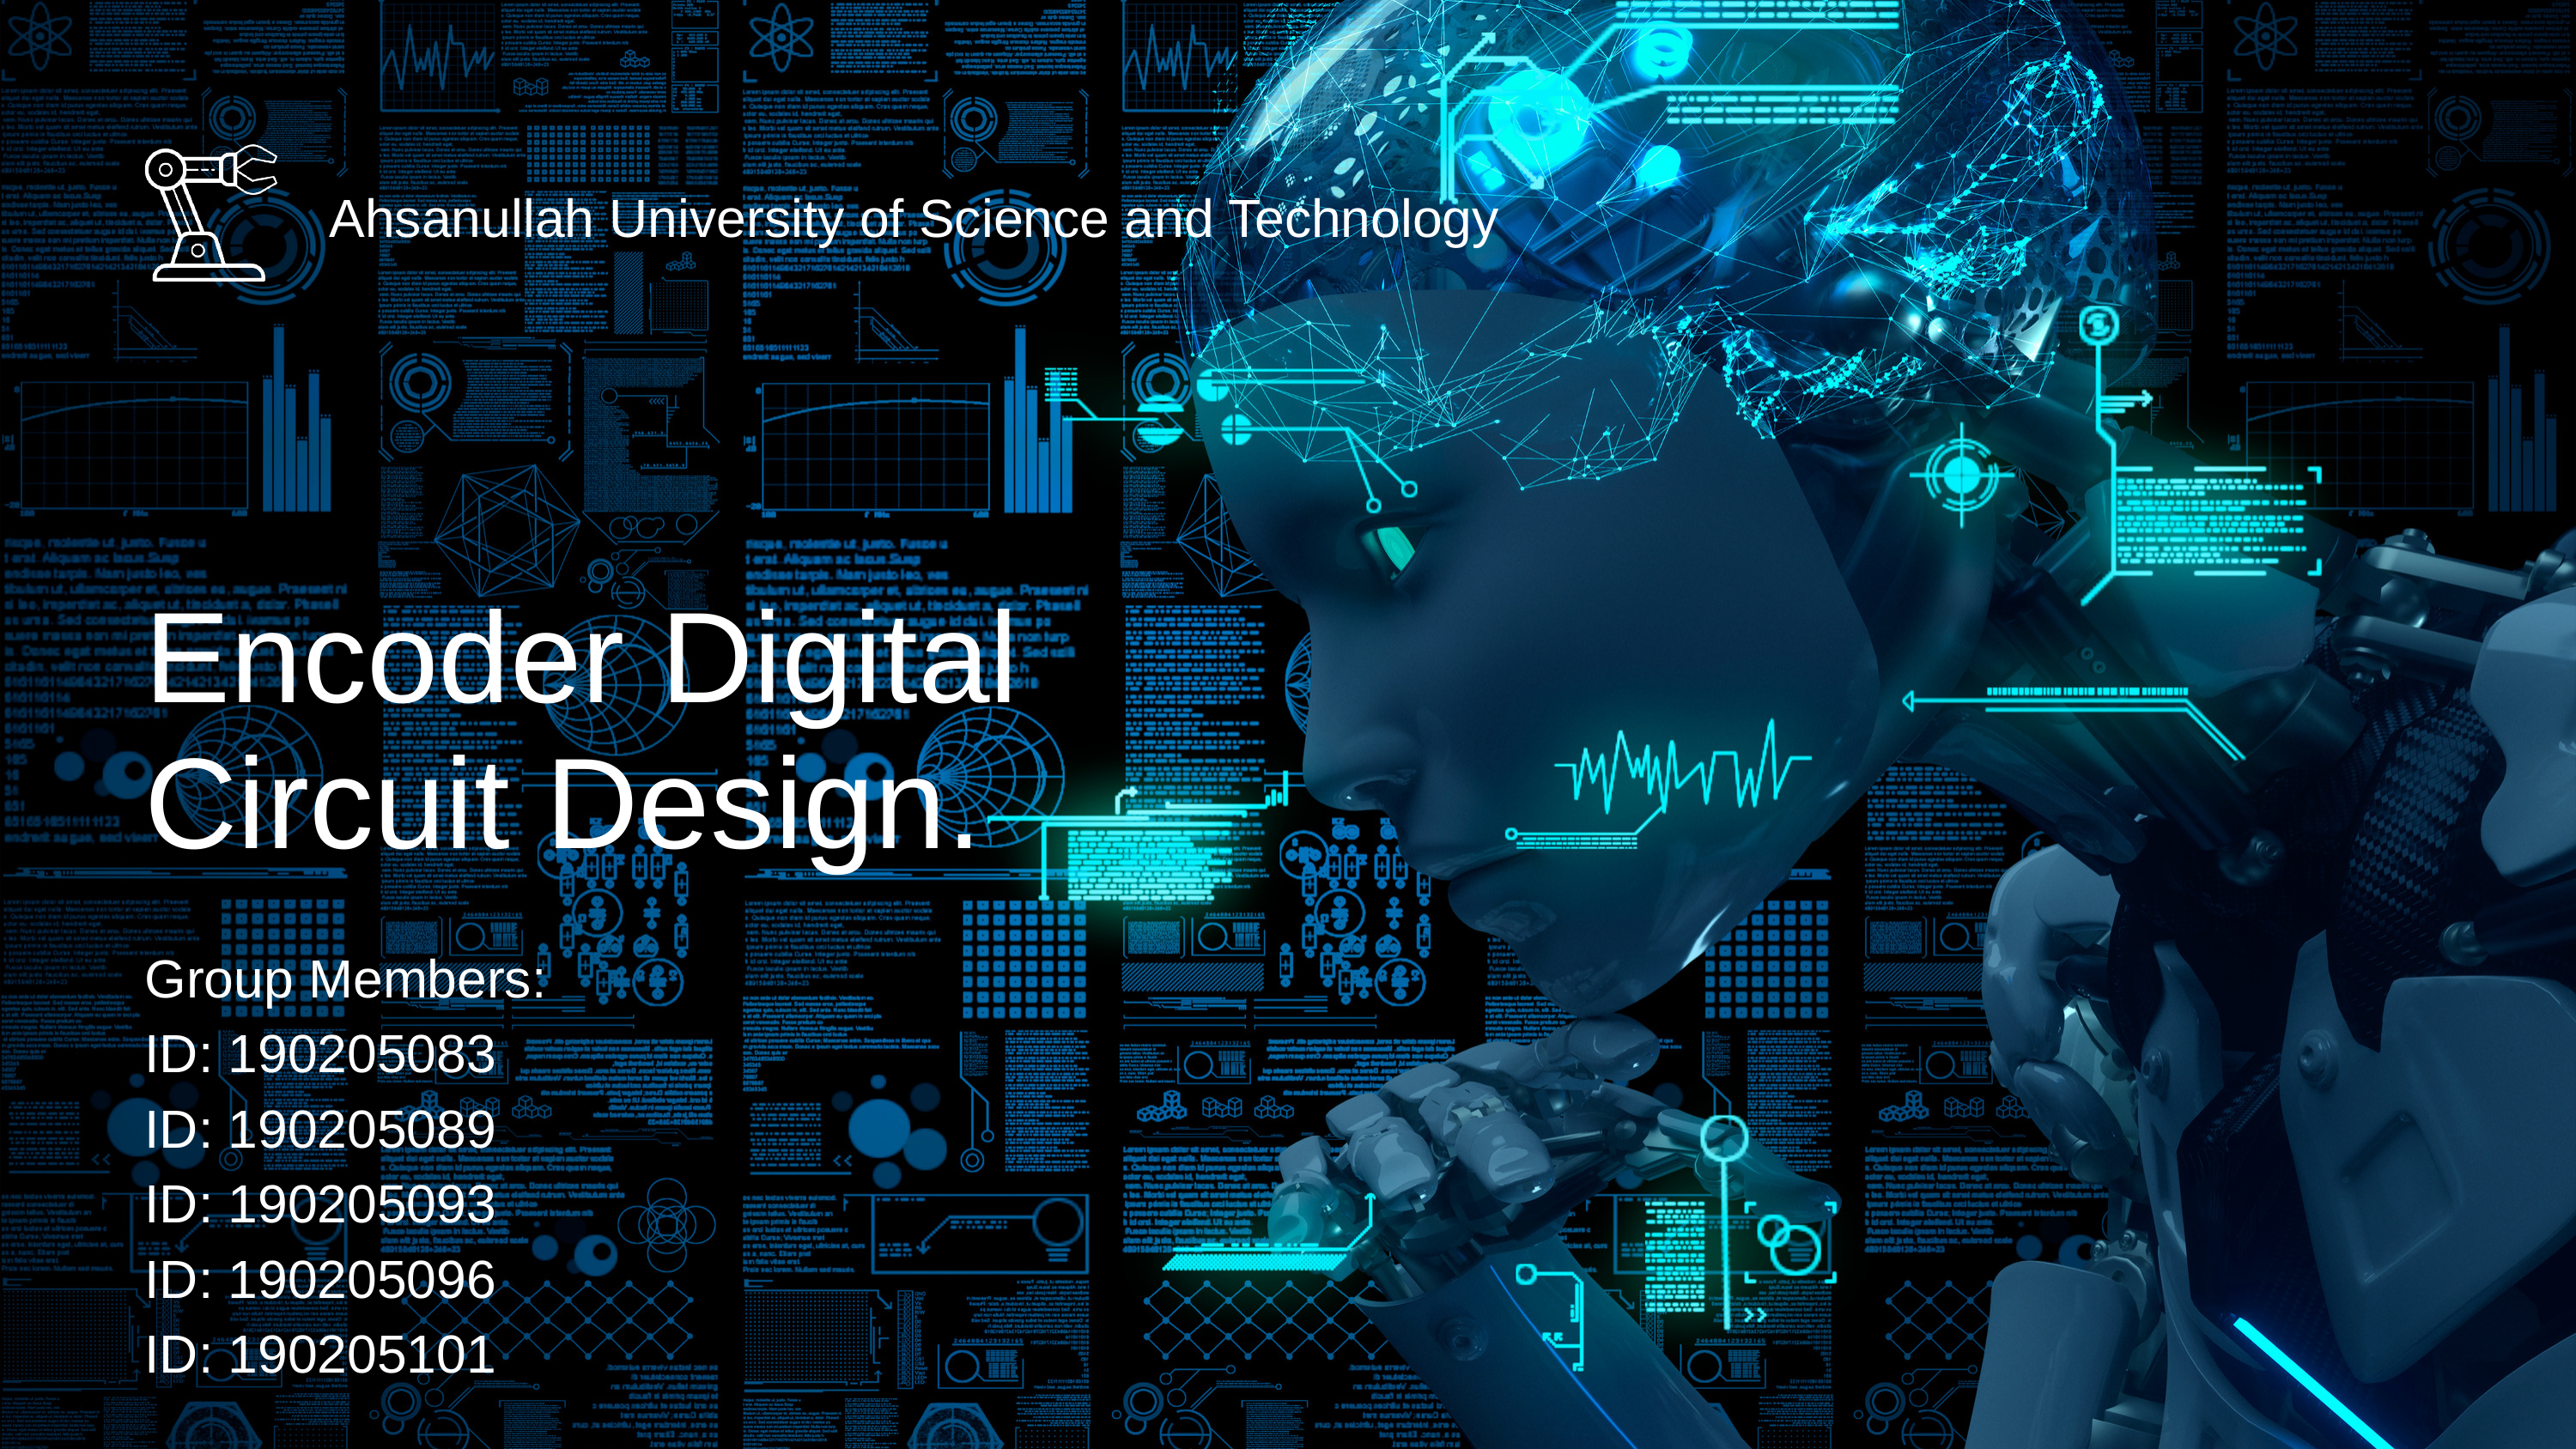

Ahsanullah University of Science and Technology
Encoder Digital Circuit Design.
Group Members:
ID: 190205083
ID: 190205089
ID: 190205093
ID: 190205096
ID: 190205101